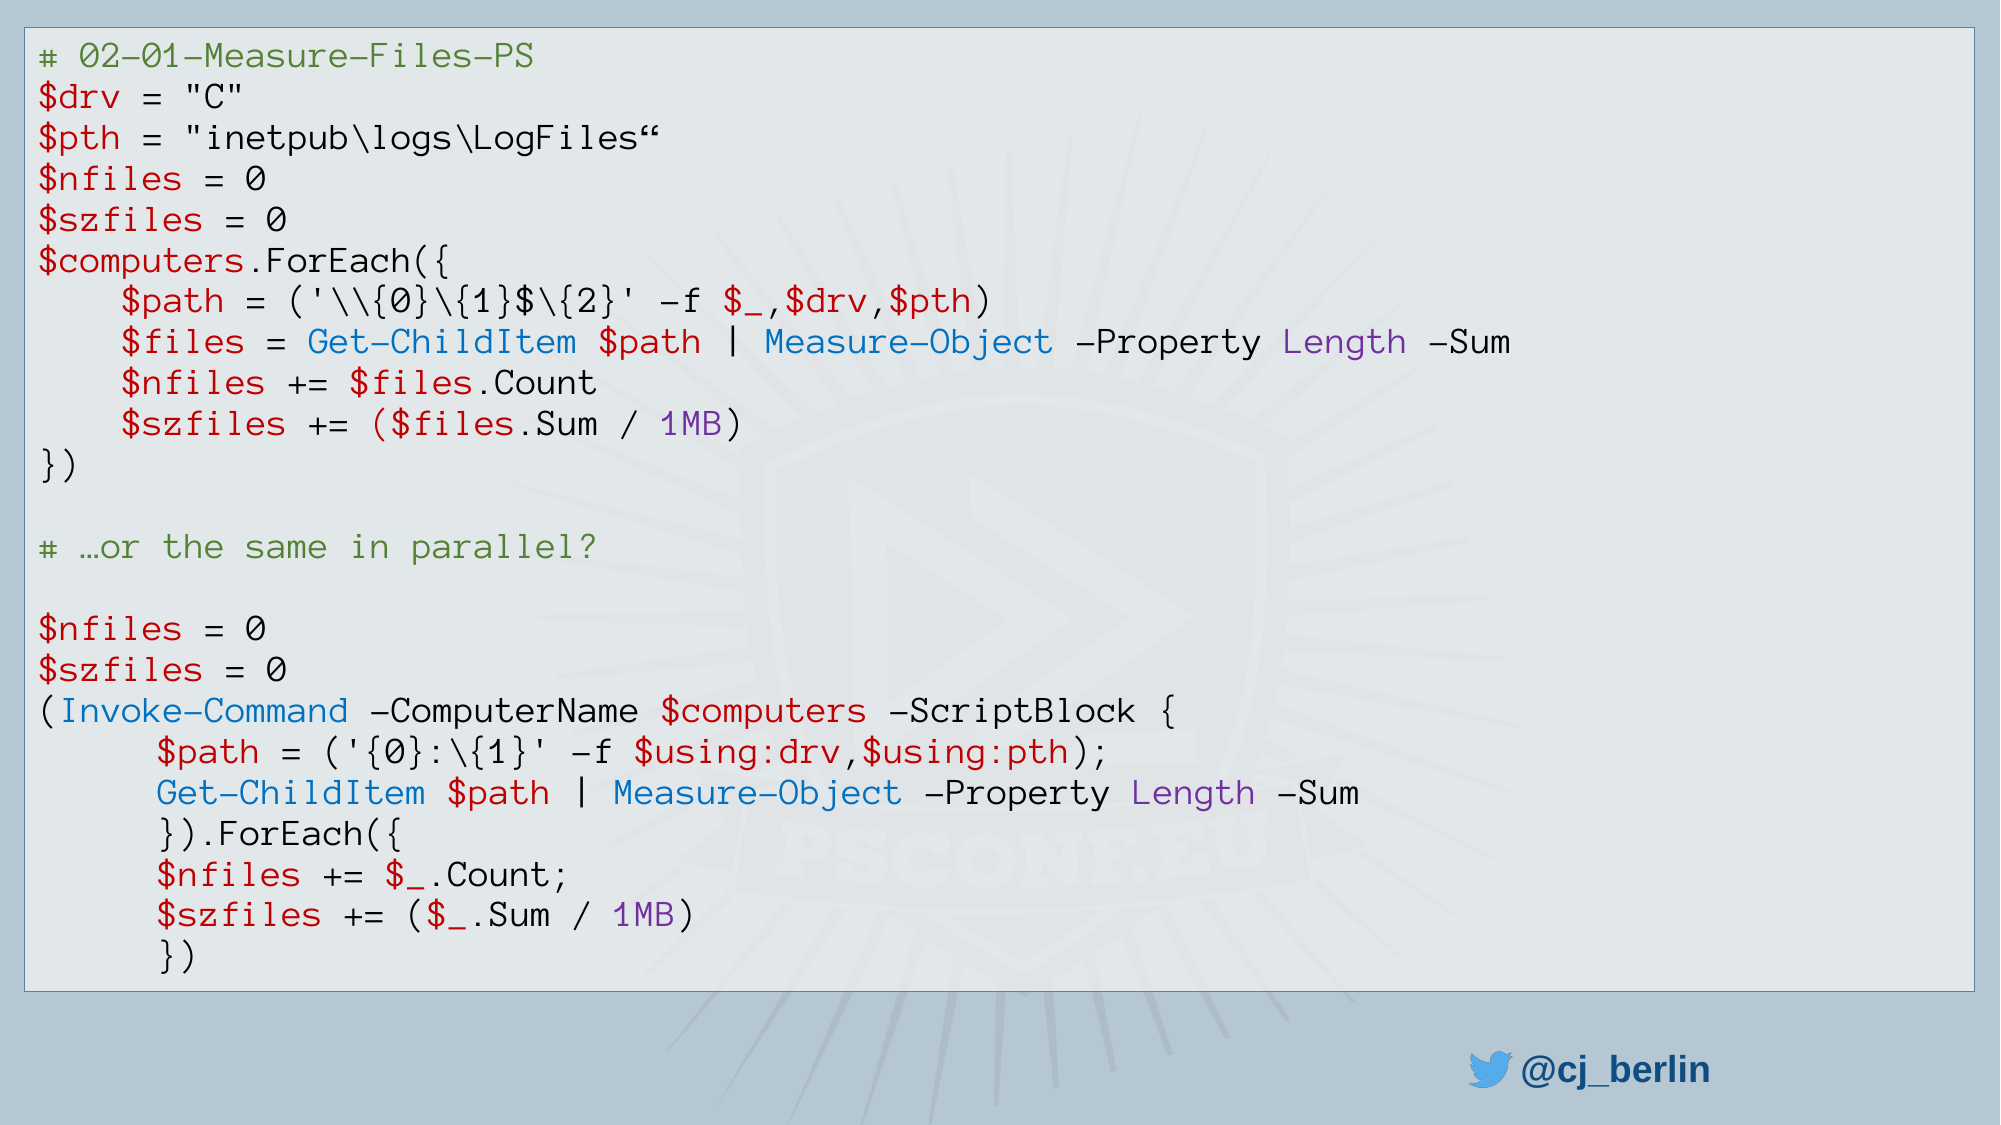

# 02-01-Measure-Files-PS $drv = "C" $pth = "inetpub\logs\LogFiles“ $nfiles = 0 $szfiles = 0 $computers.ForEach({ $path = ('\\{0}\{1}$\{2}' -f $_,$drv,$pth) $files = Get-ChildItem $path | Measure-Object -Property Length –Sum $nfiles += $files.Count $szfiles += ($files.Sum / 1MB) }) # …or the same in parallel? $nfiles = 0 $szfiles = 0 (Invoke-Command -ComputerName $computers -ScriptBlock { $path = ('{0}:\{1}' -f $using:drv,$using:pth); Get-ChildItem $path | Measure-Object -Property Length -Sum }).ForEach({ $nfiles += $_.Count; $szfiles += ($_.Sum / 1MB) })
@cj_berlin